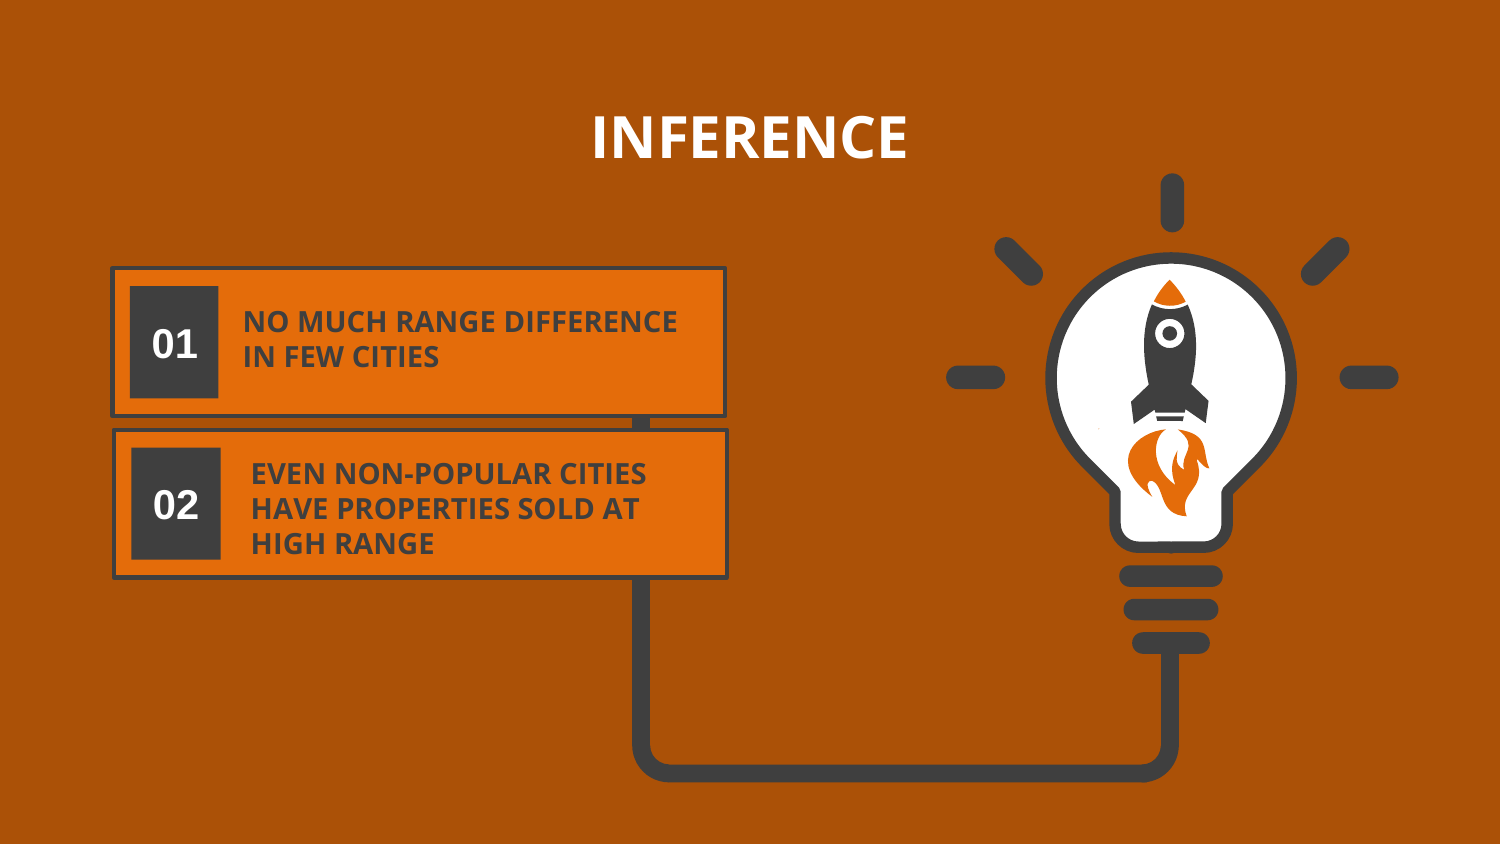

INFERENCE

NO MUCH RANGE DIFFERENCE IN FEW CITIES
01

EVEN NON-POPULAR CITIES HAVE PROPERTIES SOLD AT HIGH RANGE
02